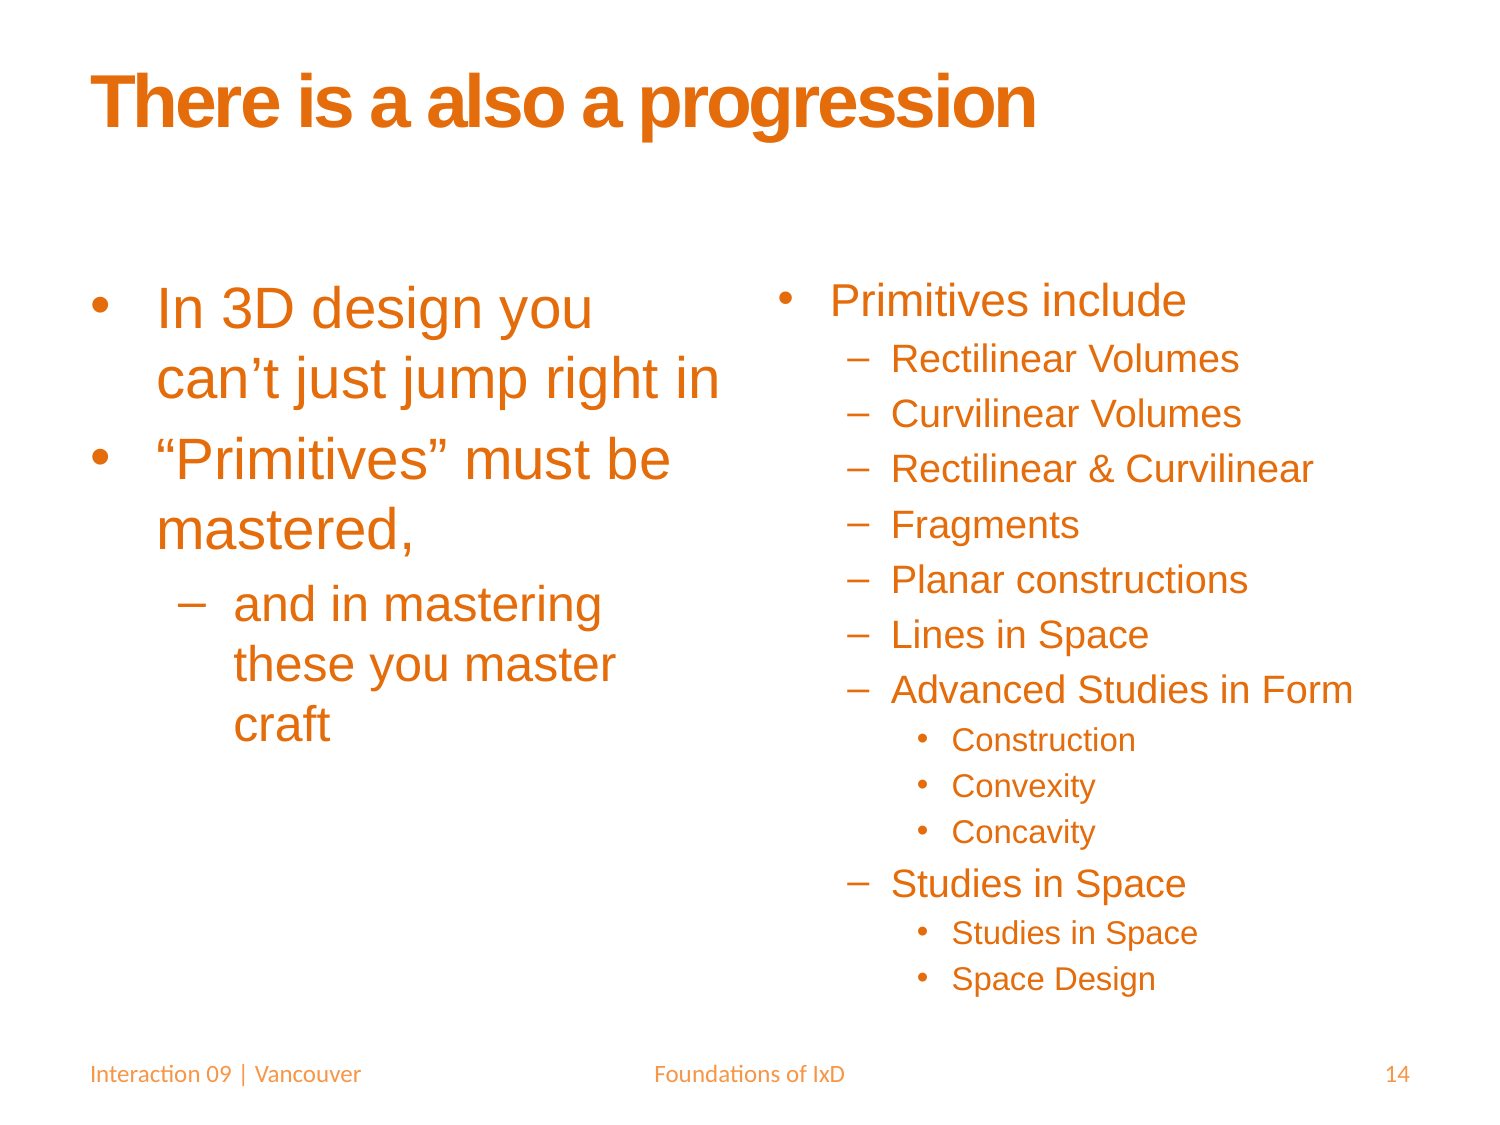

# There is a also a progression
In 3D design you can’t just jump right in
“Primitives” must be mastered,
and in mastering these you master craft
Primitives include
Rectilinear Volumes
Curvilinear Volumes
Rectilinear & Curvilinear
Fragments
Planar constructions
Lines in Space
Advanced Studies in Form
Construction
Convexity
Concavity
Studies in Space
Studies in Space
Space Design

Interaction 09 | Vancouver
Foundations of IxD
14